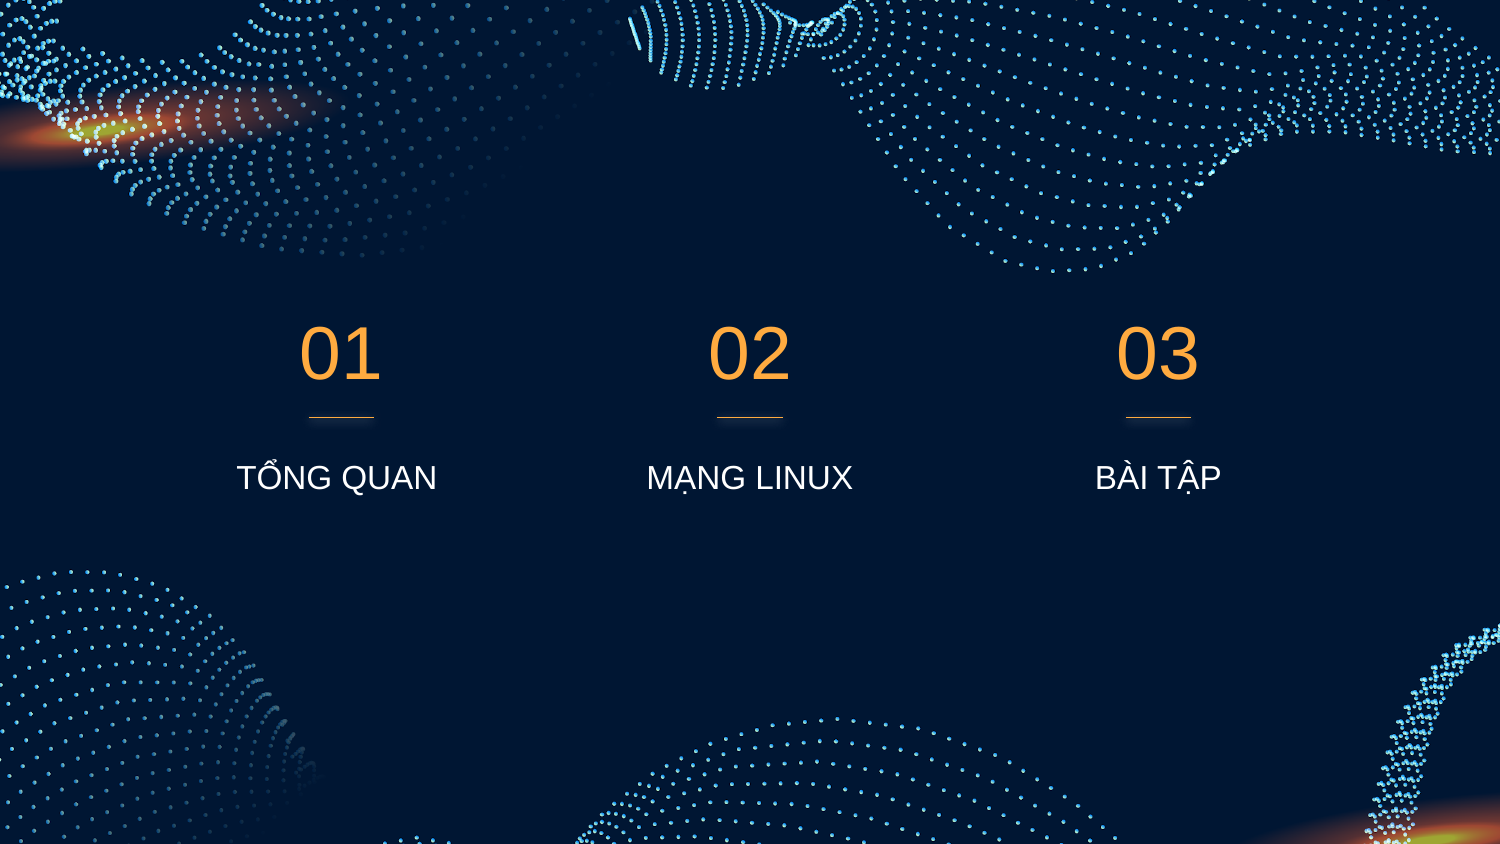

01
02
03
TỔNG QUAN
# MẠNG LINUX
BÀI TẬP